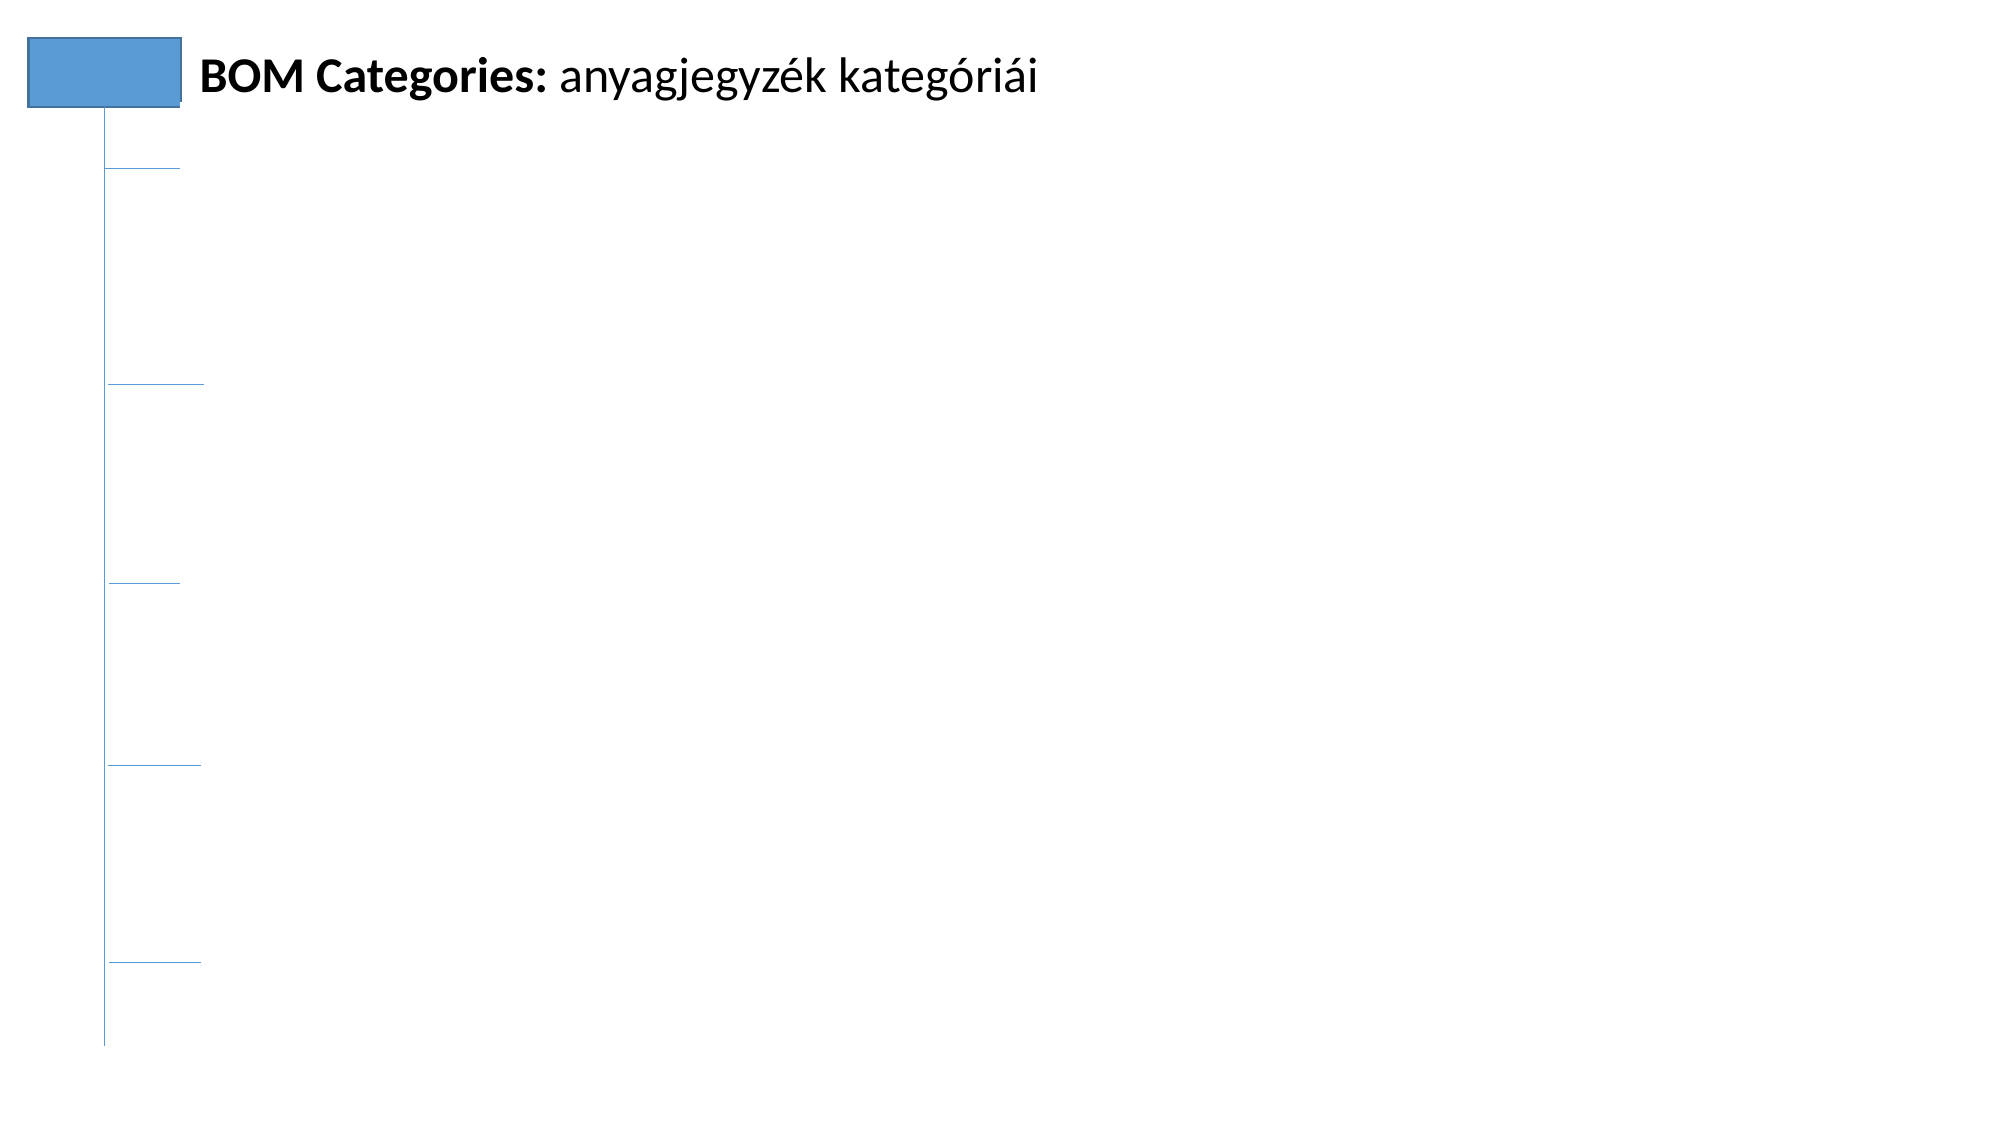

BOM Categories: anyagjegyzék kategóriái

Bills of Material

Félkésztermék, késztermék anyagjegyzéke, kereskedelmi áru tartozék jegyzéke

Equipment BOM

Eszköz, berendezés cserealkatrészjegyzék

Functional Location BOM

Műszaki helyhez kapcsolódó anyagjegyzék

Sales Order BOM

Rendeléshez kapcsolódó kereskedelmi áruk (tartozékok) jegyzéke

Document BOM

Dokumentumok jegyzéke